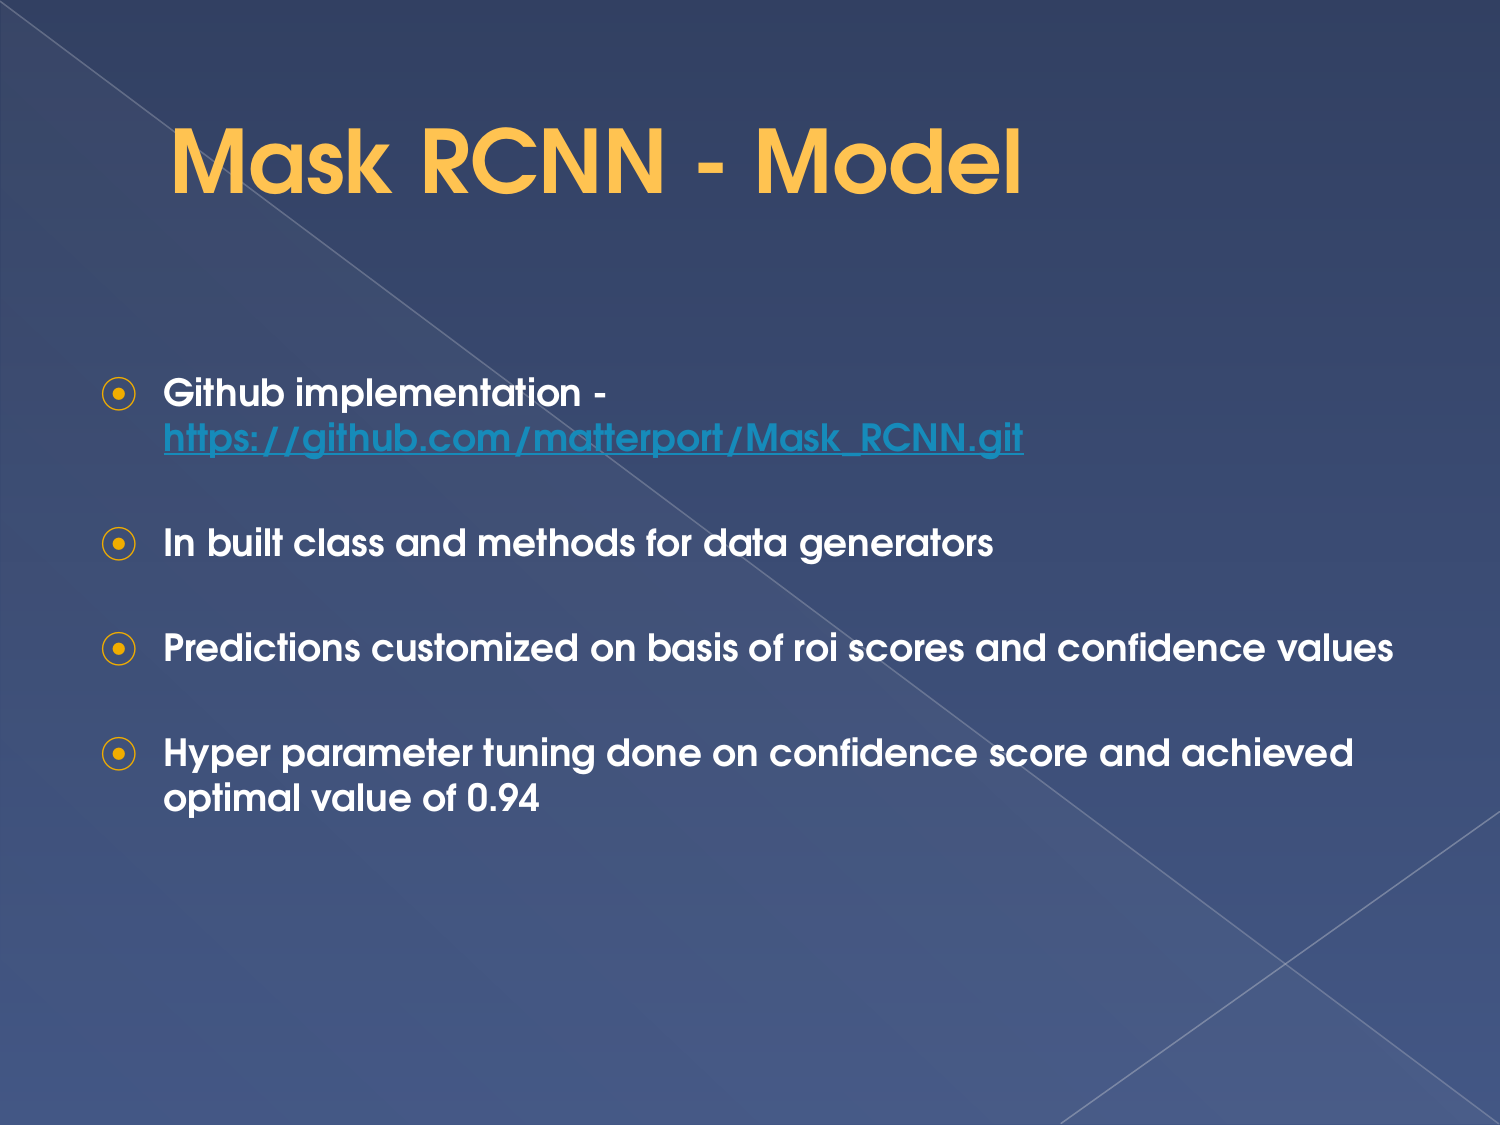

# Mask RCNN - Model

Github implementation - https://github.com/matterport/Mask_RCNN.git

In built class and methods for data generators

Predictions customized on basis of roi scores and confidence values

Hyper parameter tuning done on confidence score and achieved optimal value of 0.94